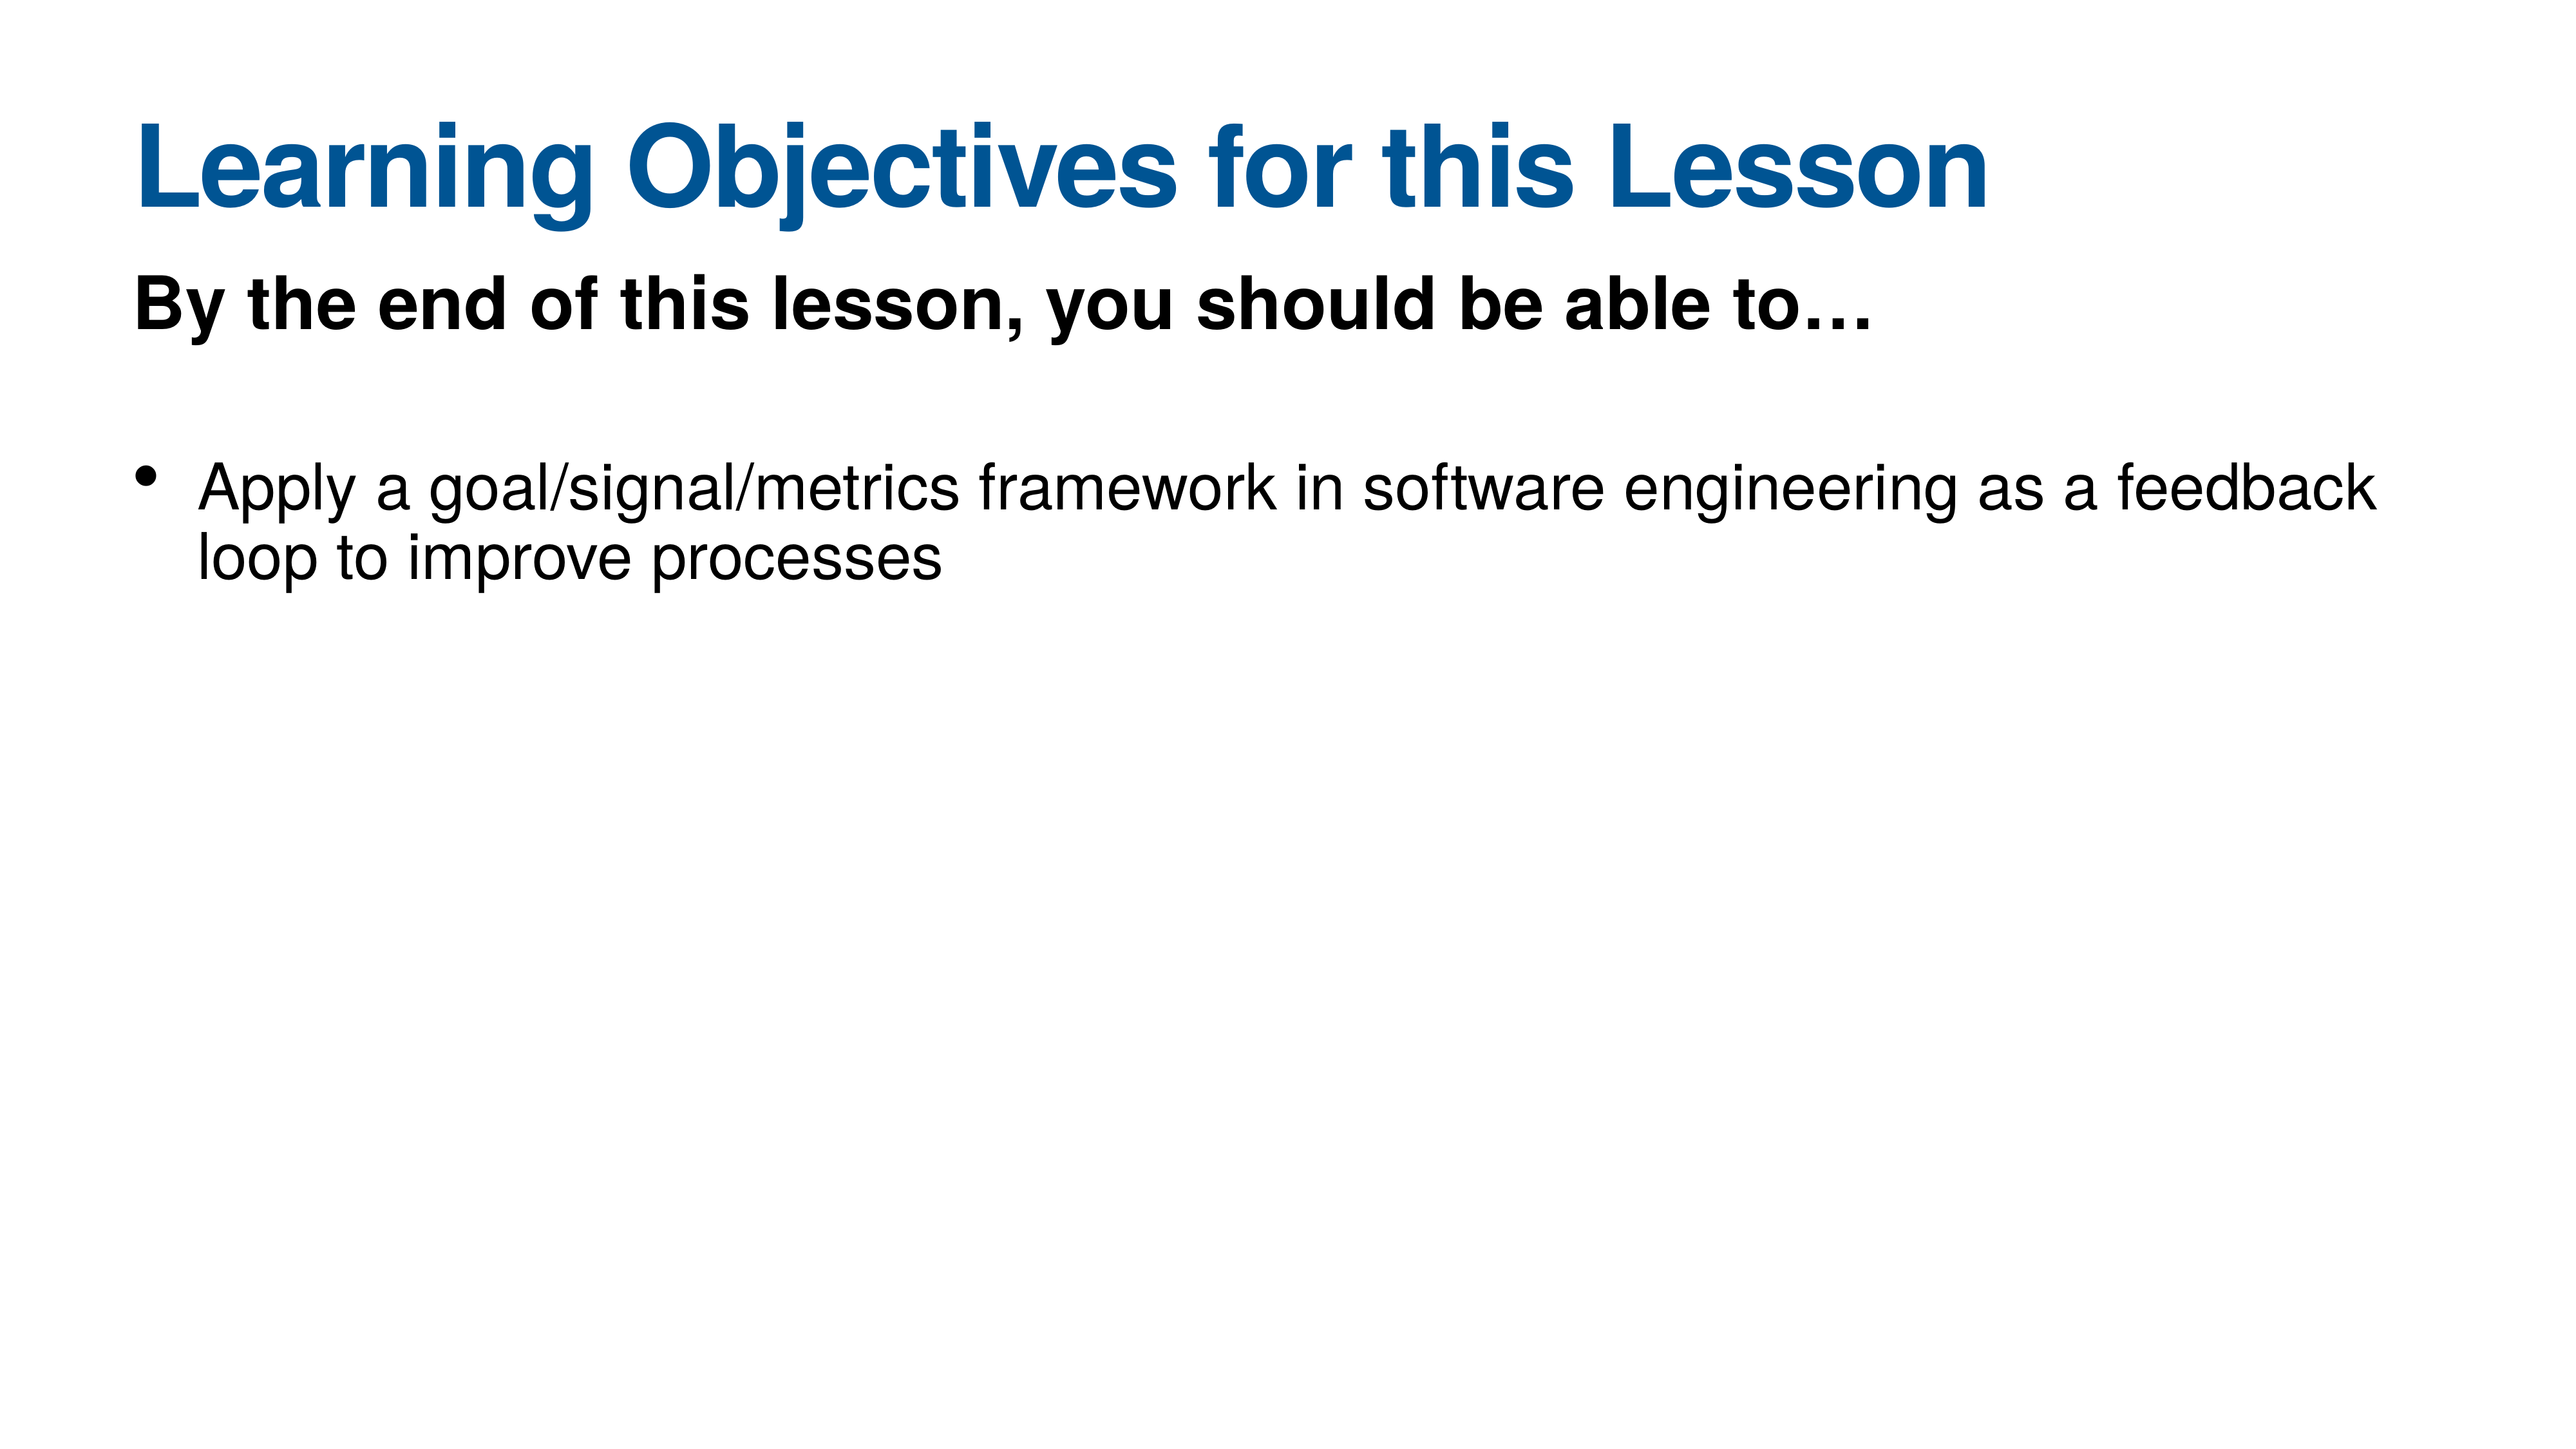

# Learning Objectives for this Lesson
By the end of this lesson, you should be able to…
Apply a goal/signal/metrics framework in software engineering as a feedback loop to improve processes